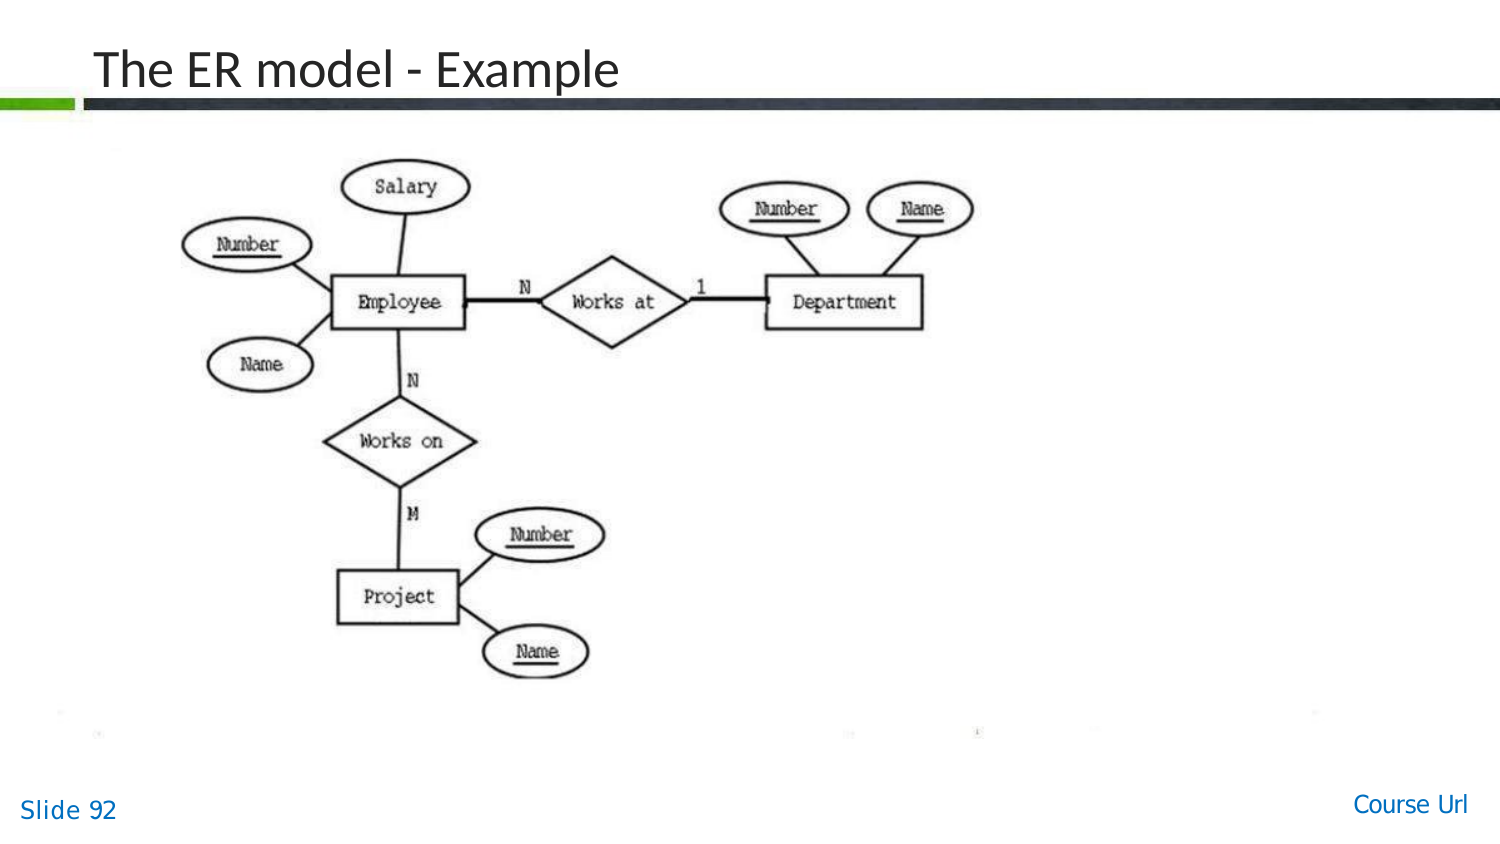

# The ER model - Example

Course Url
Slide 92